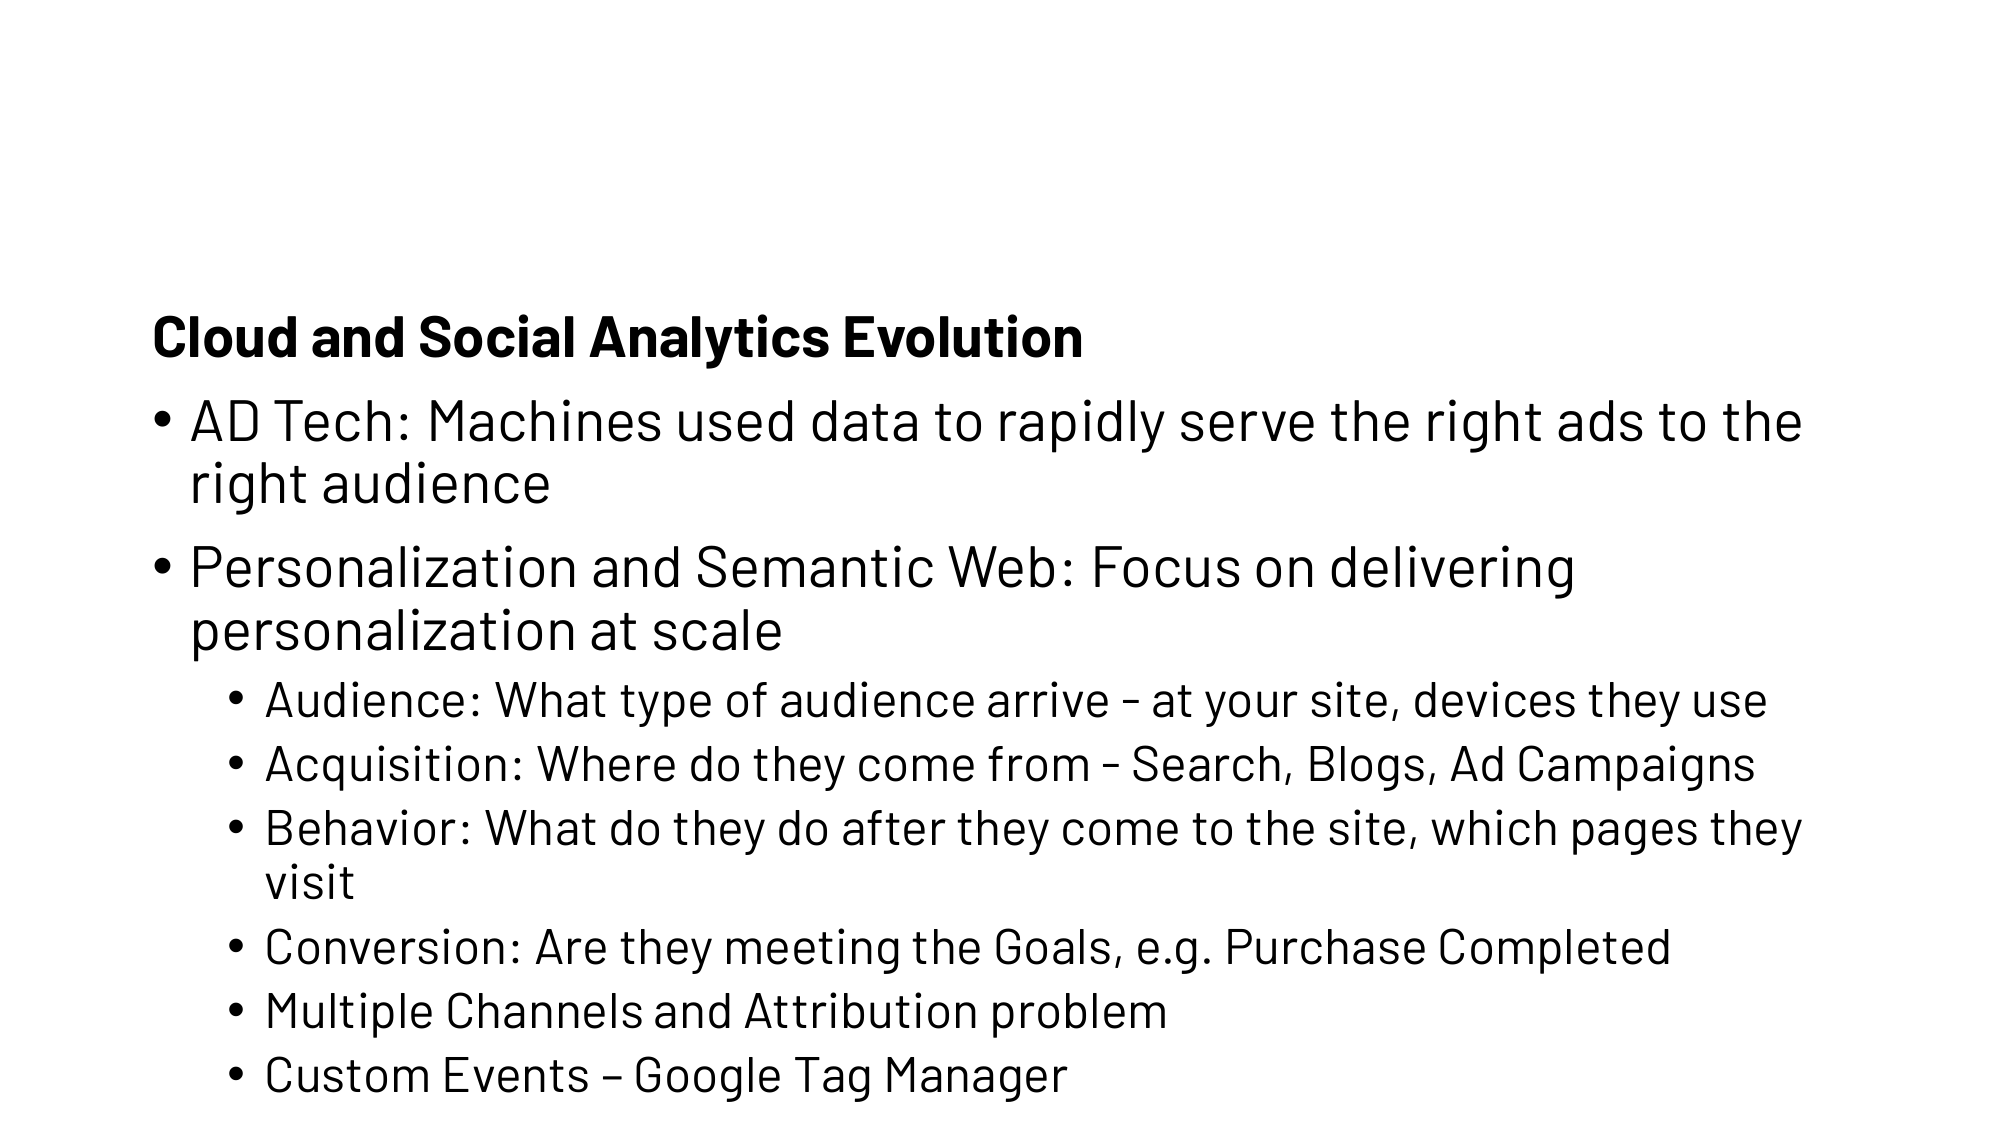

Cloud and Social Analytics Evolution
AD Tech: Machines used data to rapidly serve the right ads to the right audience
Personalization and Semantic Web: Focus on delivering personalization at scale
Audience: What type of audience arrive - at your site, devices they use
Acquisition: Where do they come from - Search, Blogs, Ad Campaigns
Behavior: What do they do after they come to the site, which pages they visit
Conversion: Are they meeting the Goals, e.g. Purchase Completed
Multiple Channels and Attribution problem
Custom Events – Google Tag Manager